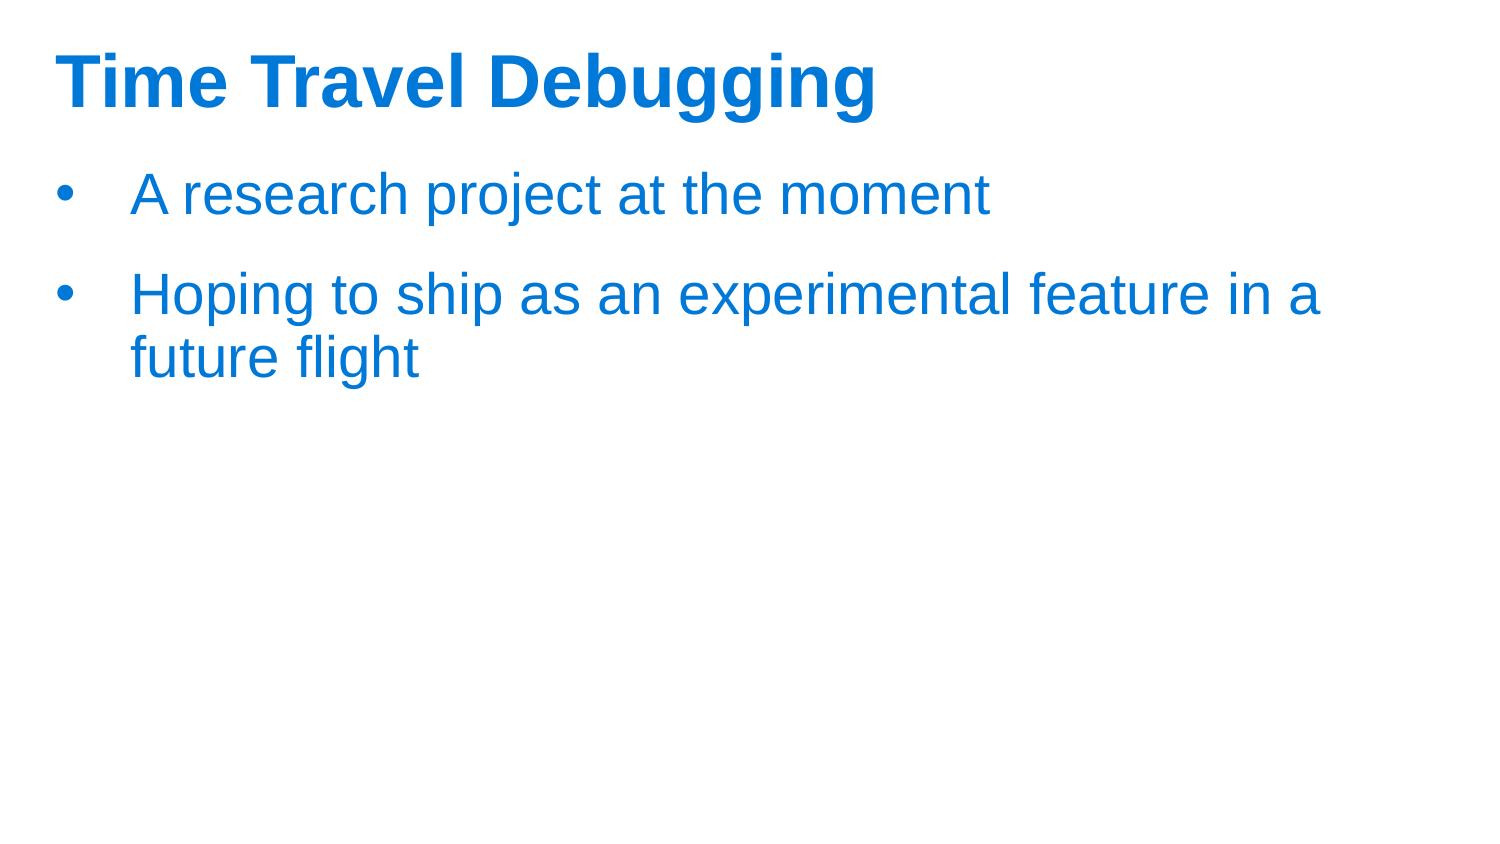

# Time Travel Debugging
A research project at the moment
Hoping to ship as an experimental feature in a future flight